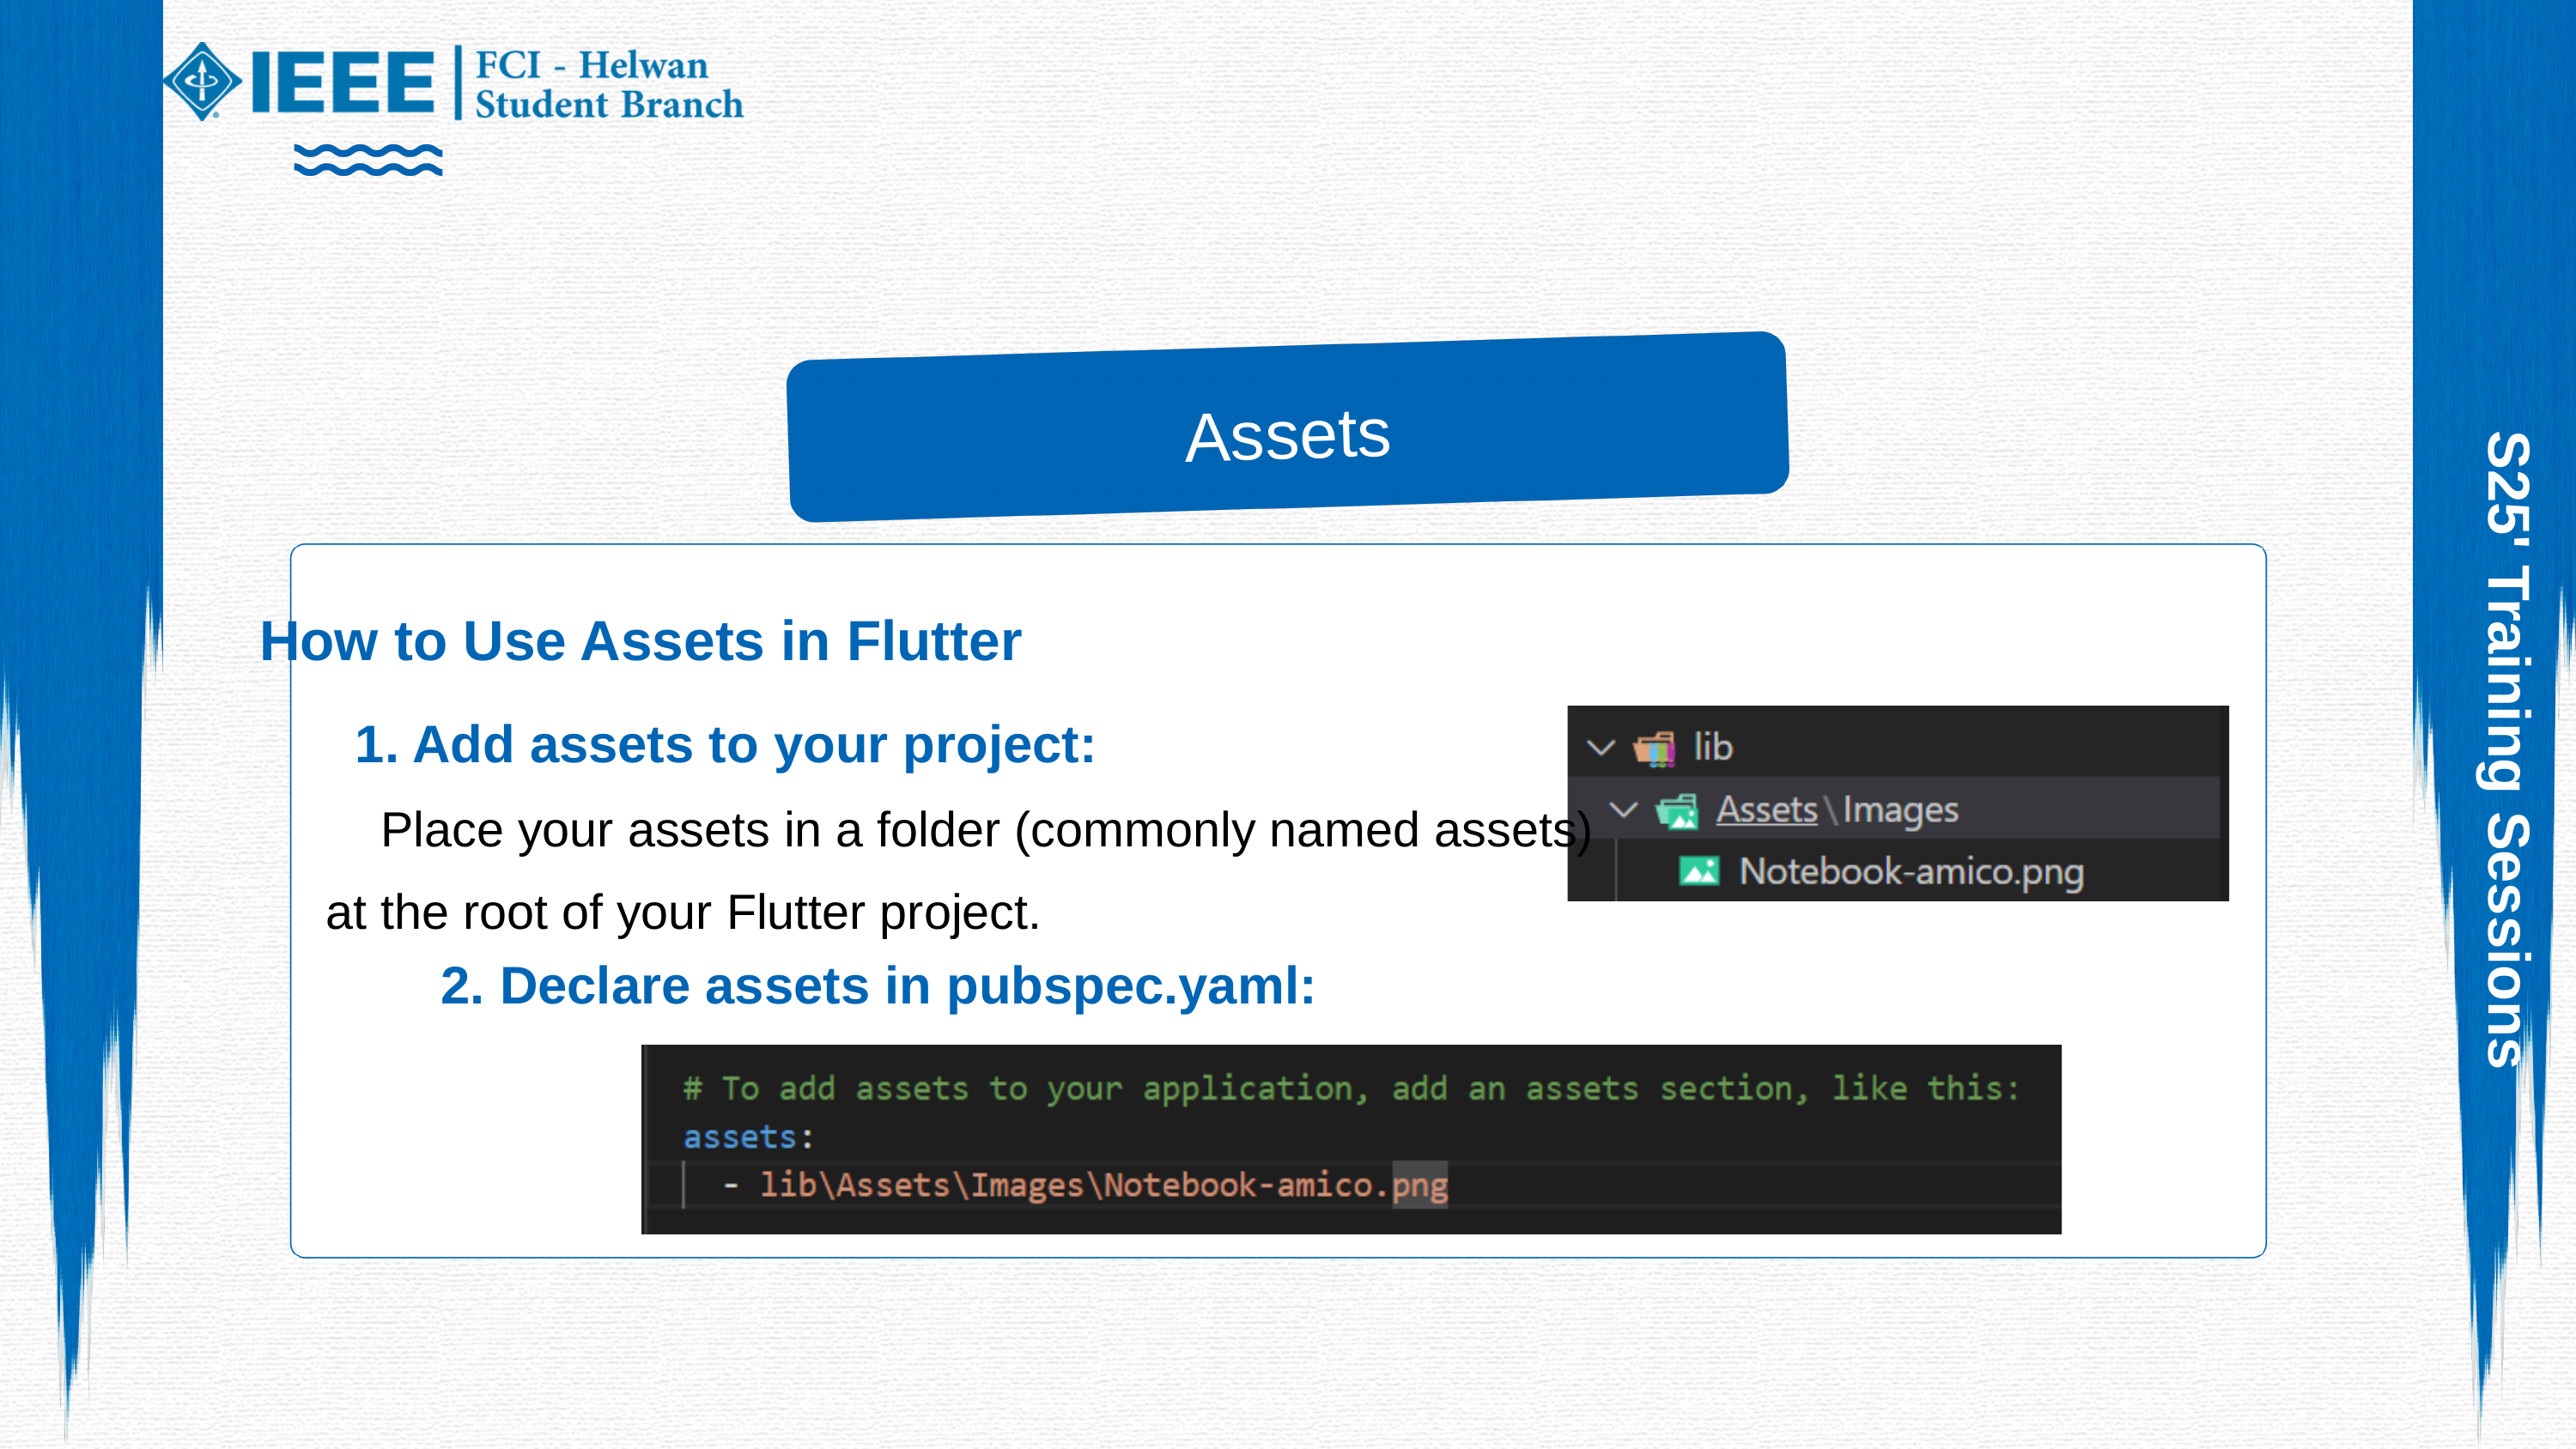

Assets

How to Use Assets in Flutter

  1. Add assets to your project:
    Place your assets in a folder (commonly named assets) at the root of your Flutter project.

S25' Training Sessions
2. Declare assets in pubspec.yaml: